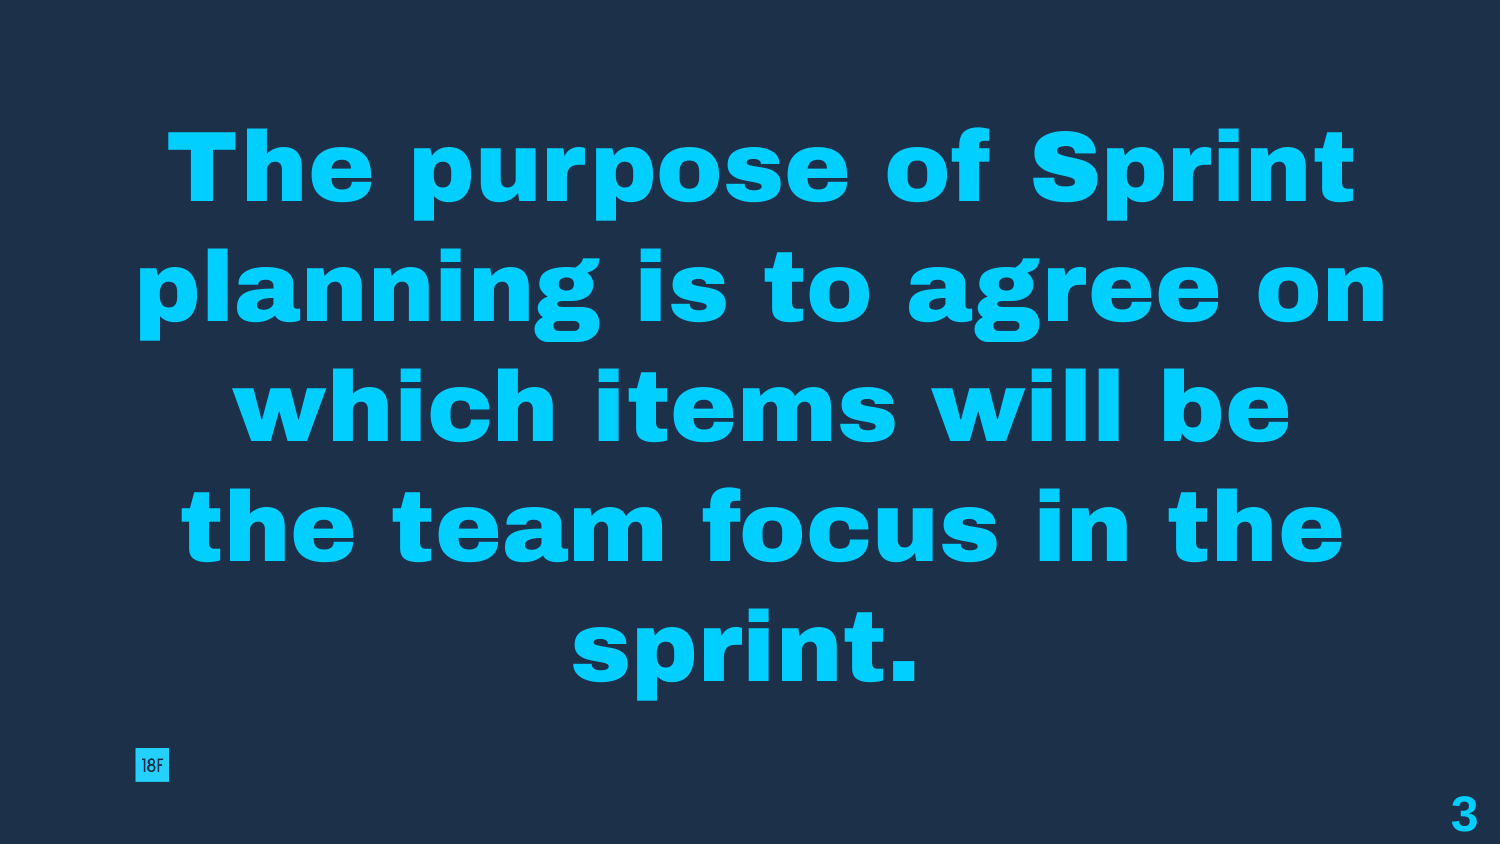

#
The purpose of Sprint planning is to agree on which items will be the team focus in the sprint.
3